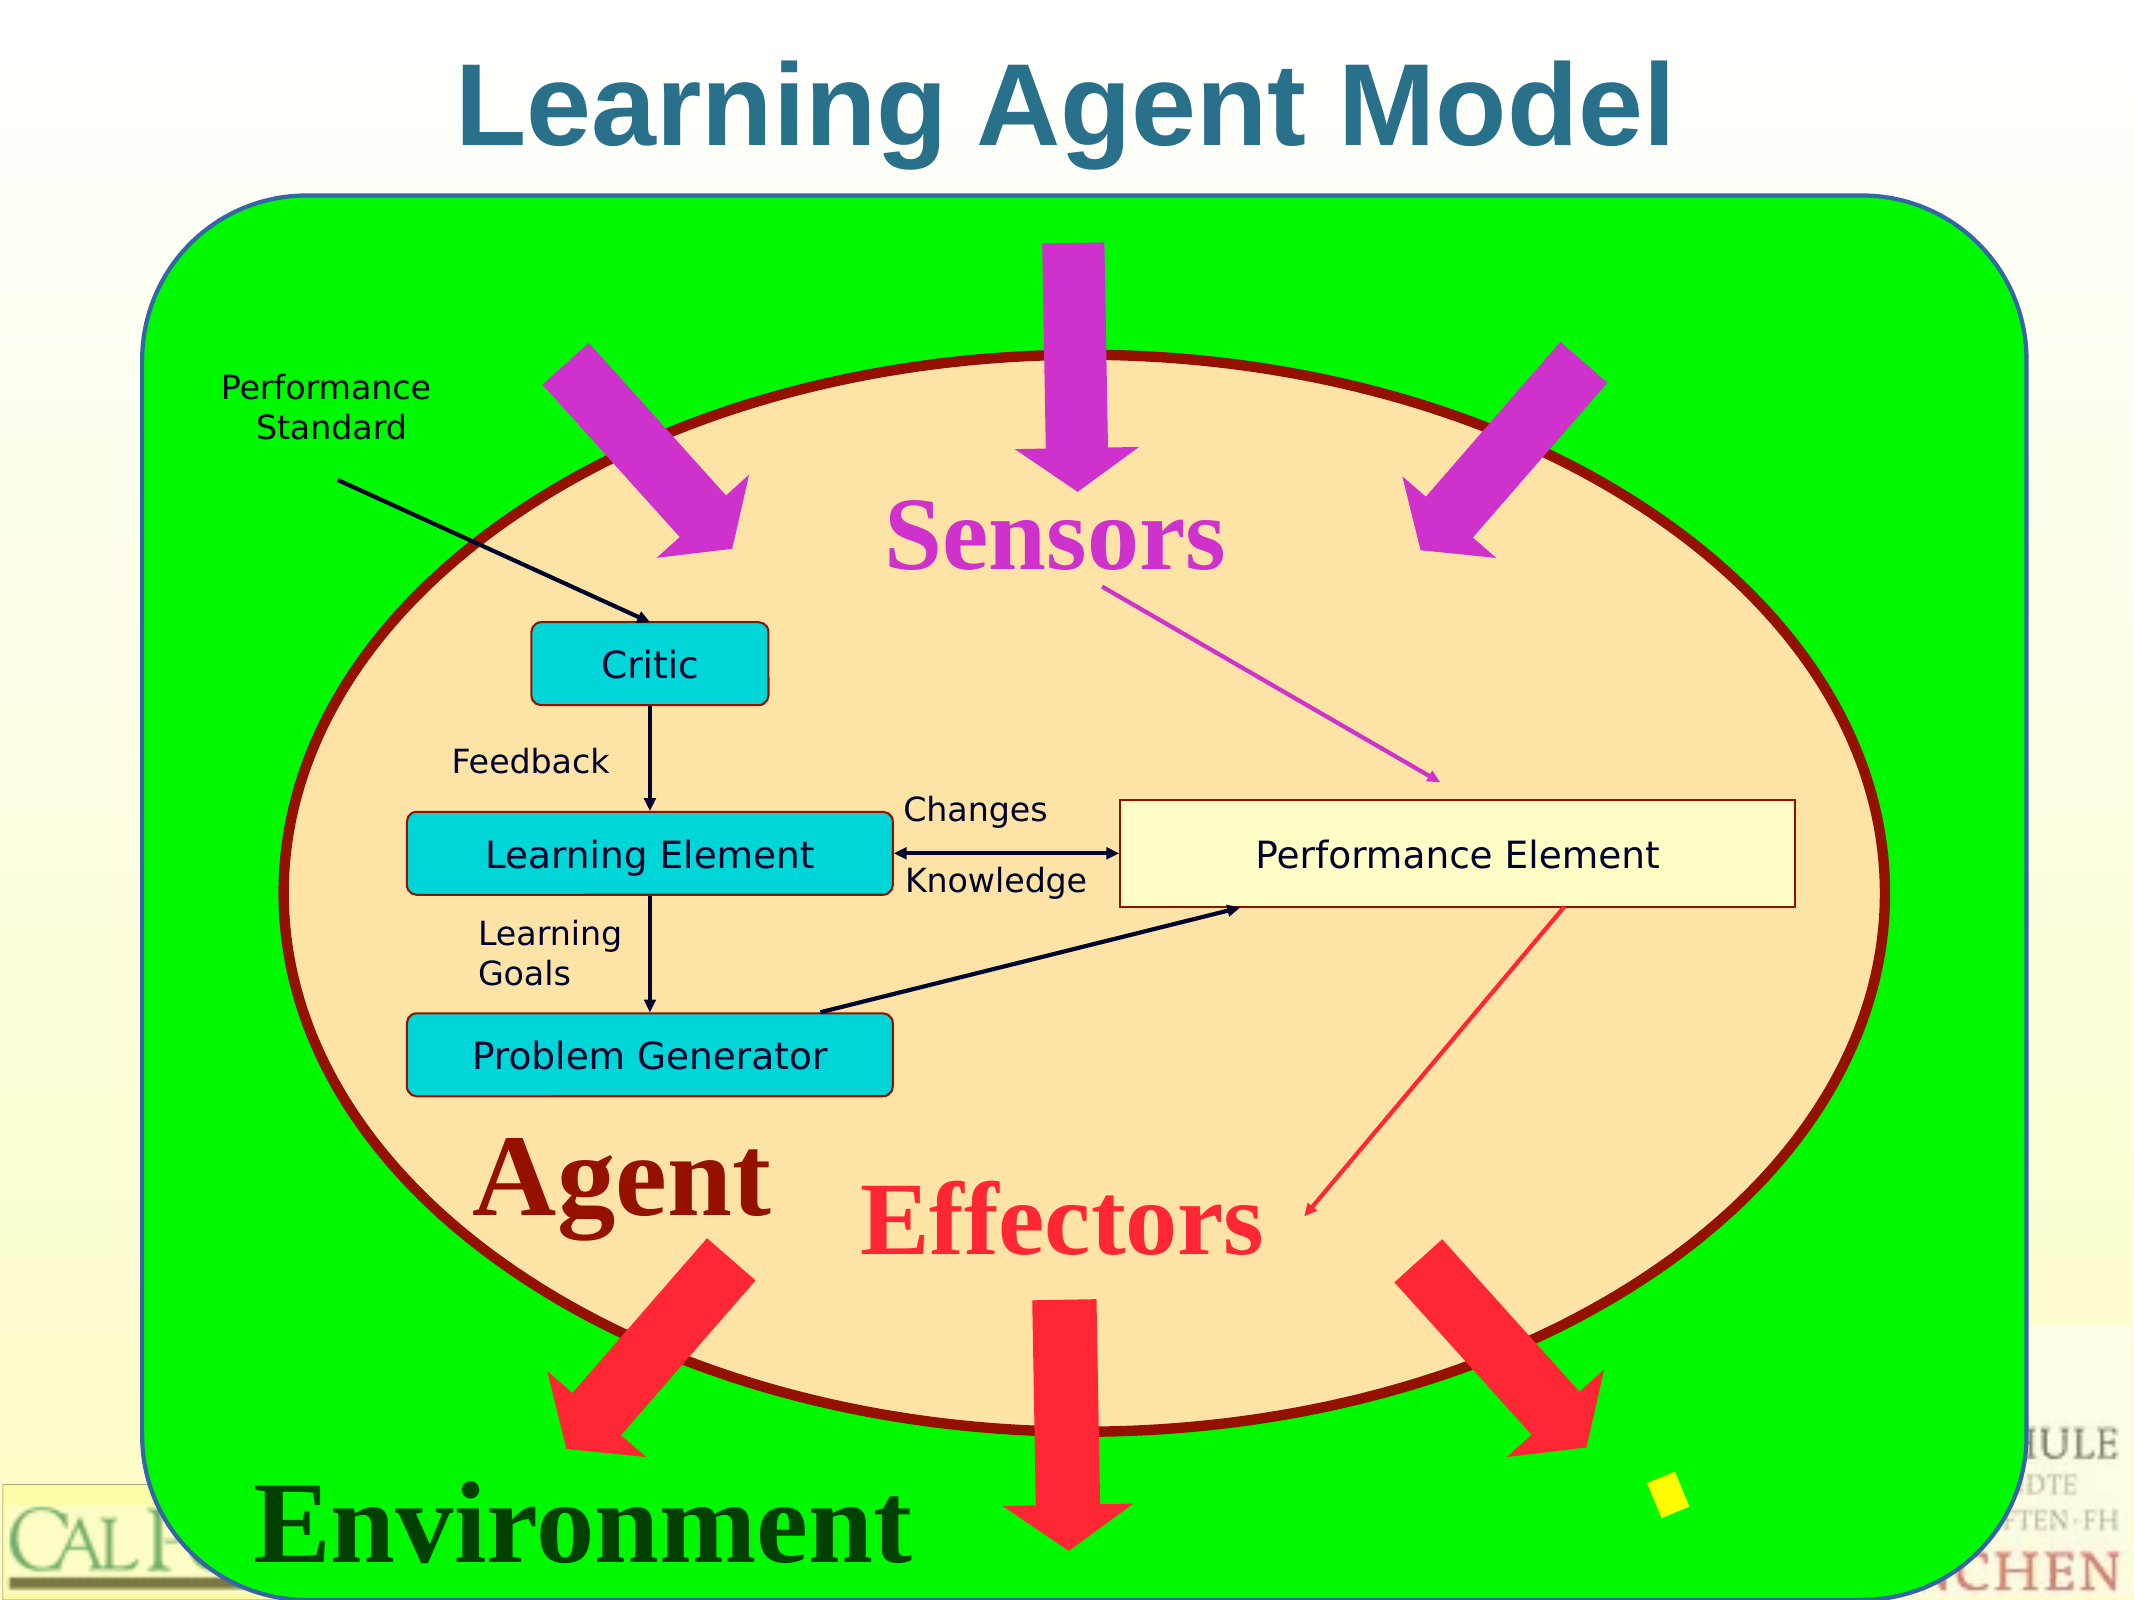

# Learning Agent Model

Sensors

Performance
Standard

Critic

Feedback
Changes

Performance Element

Learning Element
Knowledge

Learning
Goals

Problem Generator
Agent
Effectors

Environment
13